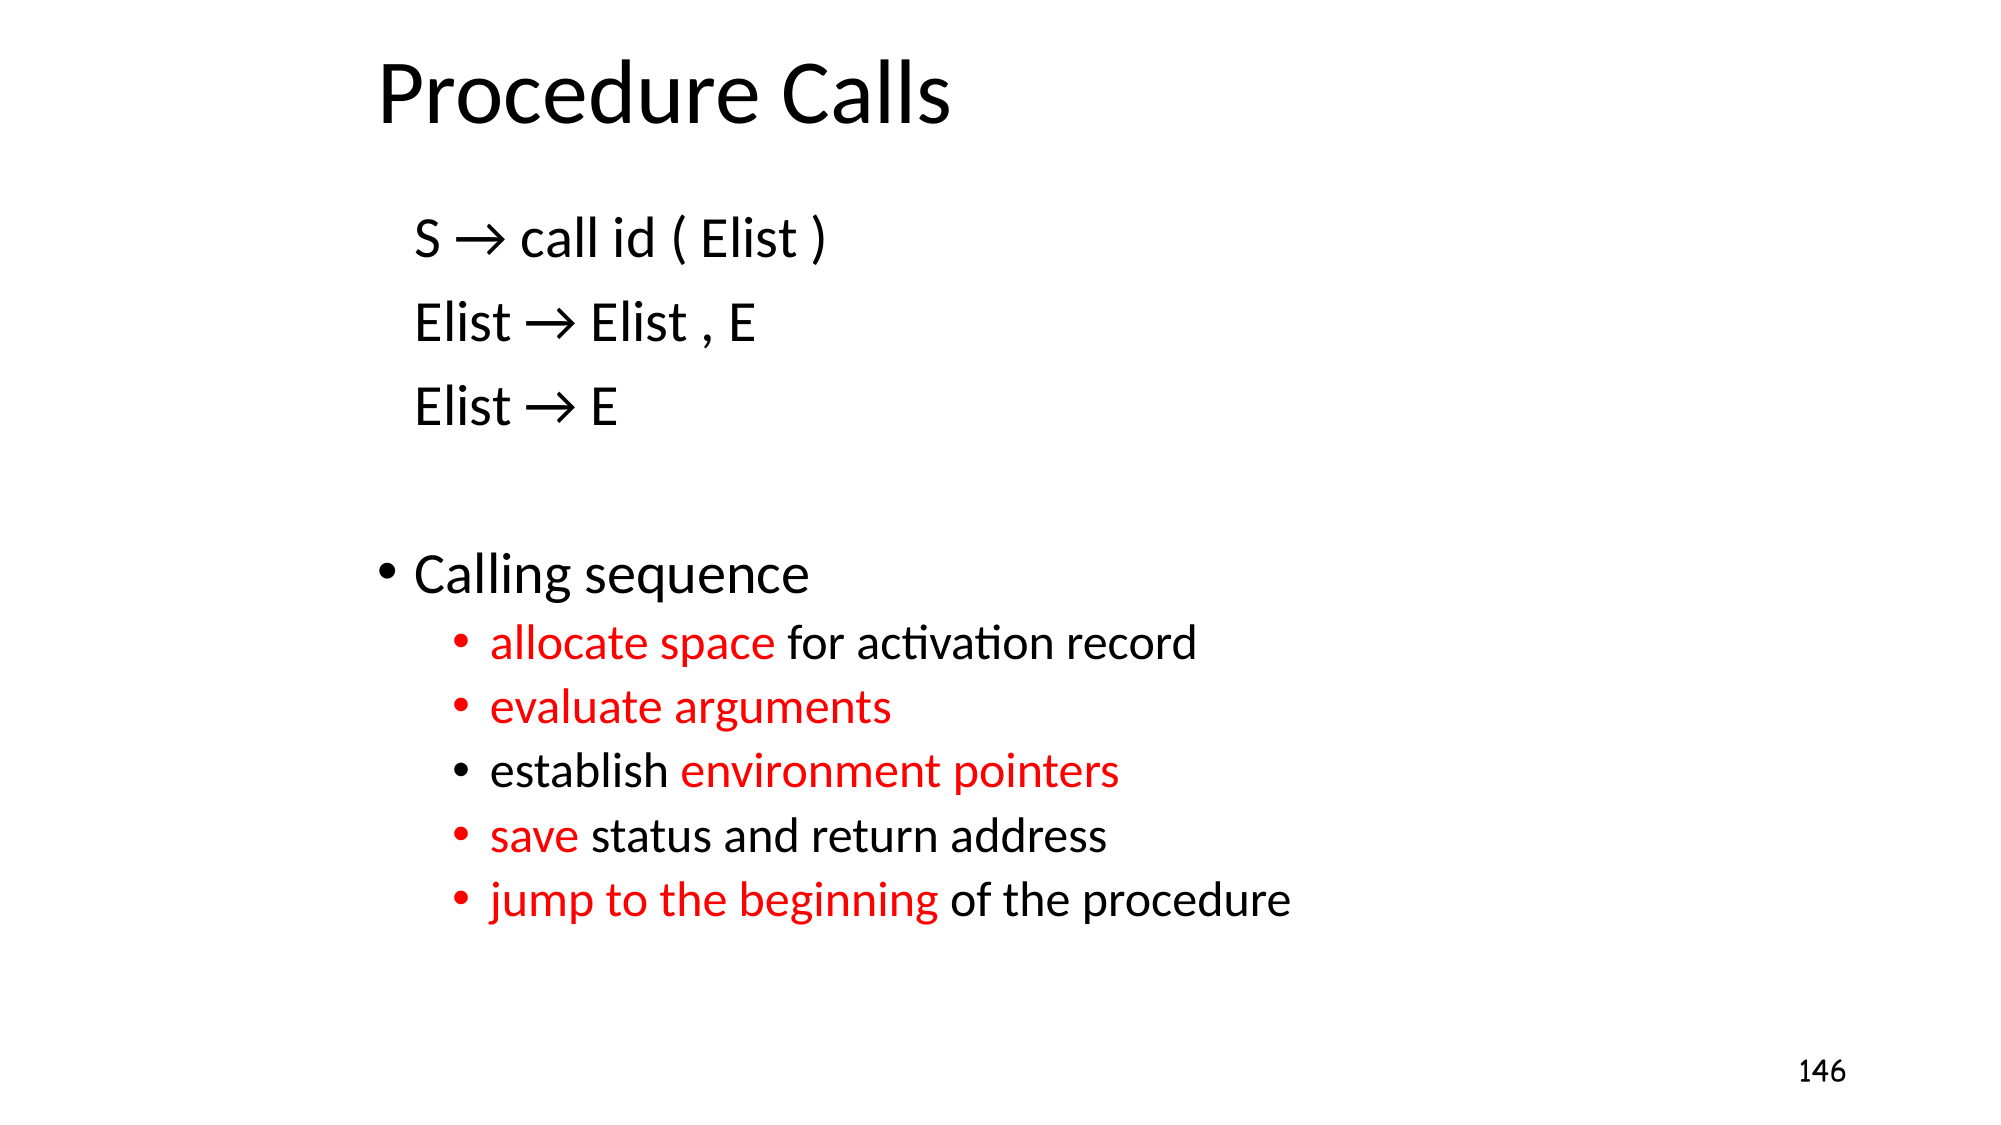

# Procedure Calls
	S → call id ( Elist )
	Elist → Elist , E
	Elist → E

Calling sequence
allocate space for activation record
evaluate arguments
establish environment pointers
save status and return address
jump to the beginning of the procedure
146